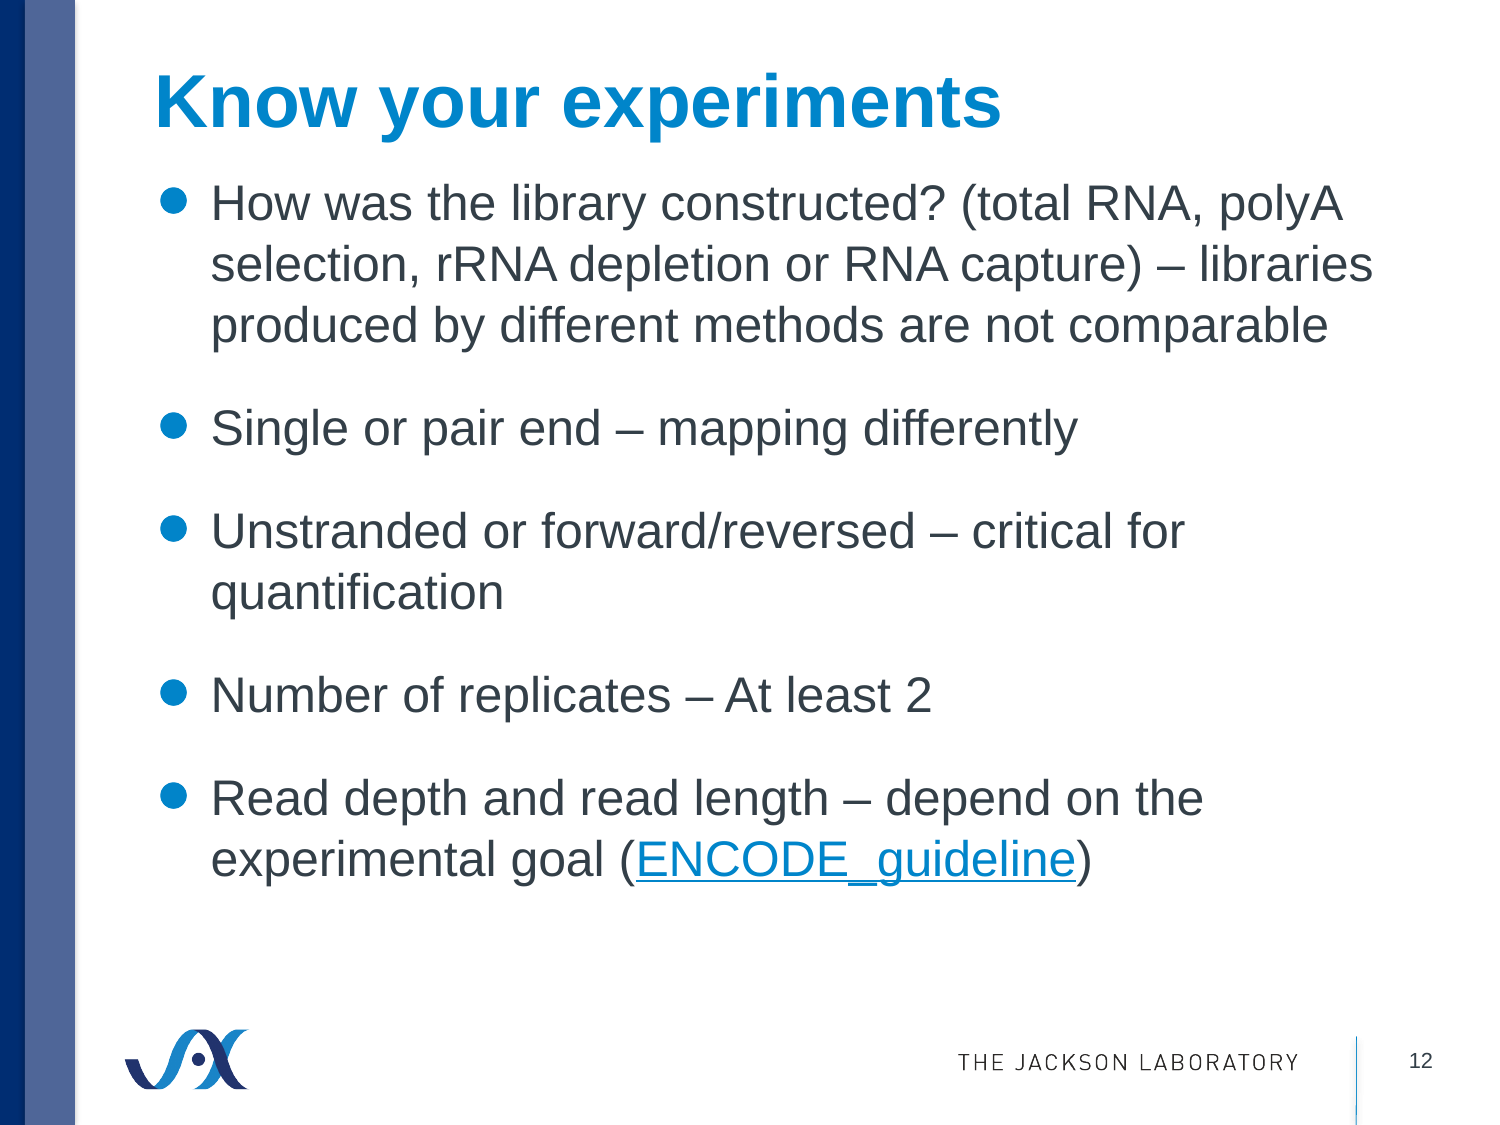

# Know your experiments
How was the library constructed? (total RNA, polyA selection, rRNA depletion or RNA capture) – libraries produced by different methods are not comparable
Single or pair end – mapping differently
Unstranded or forward/reversed – critical for quantification
Number of replicates – At least 2
Read depth and read length – depend on the experimental goal (ENCODE_guideline)
12